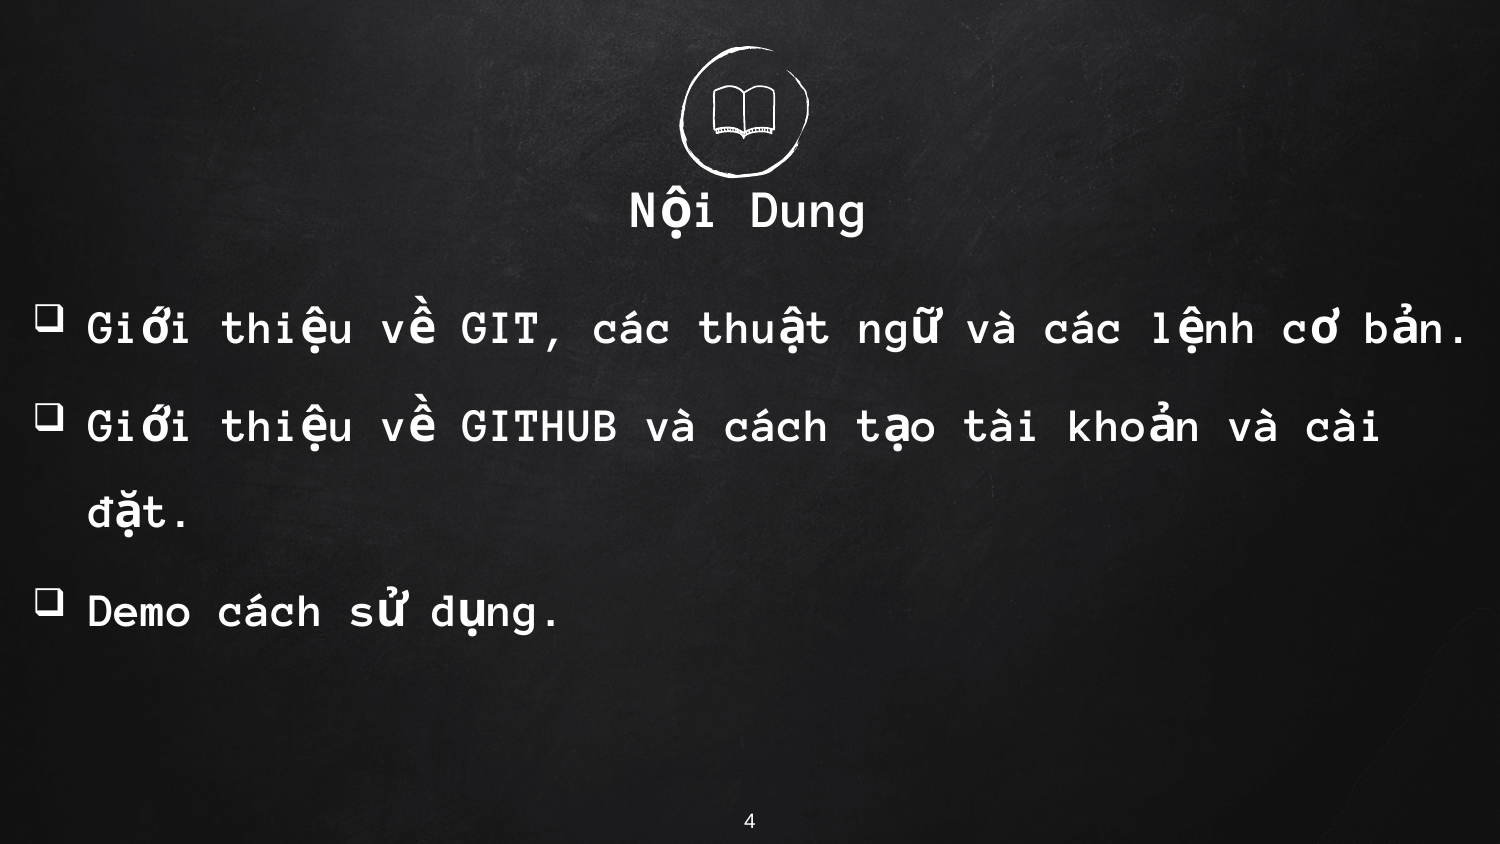

# Nội Dung
Giới thiệu về GIT, các thuật ngữ và các lệnh cơ bản.
Giới thiệu về GITHUB và cách tạo tài khoản và cài đặt.
Demo cách sử dụng.
4